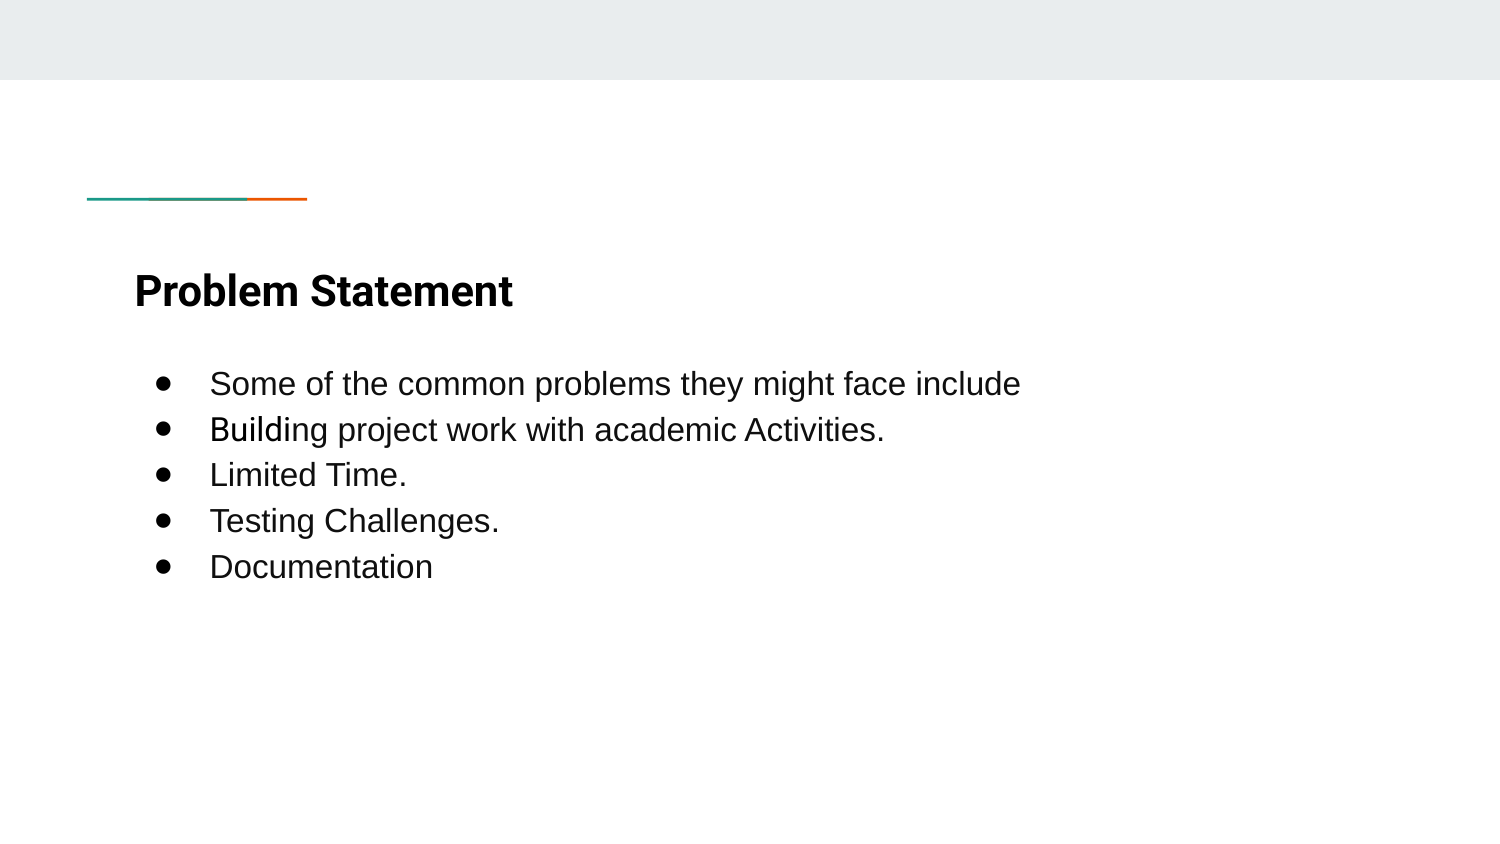

# Problem Statement

Some of the common problems they might face include
Building project work with academic Activities.
Limited Time.
Testing Challenges.
Documentation